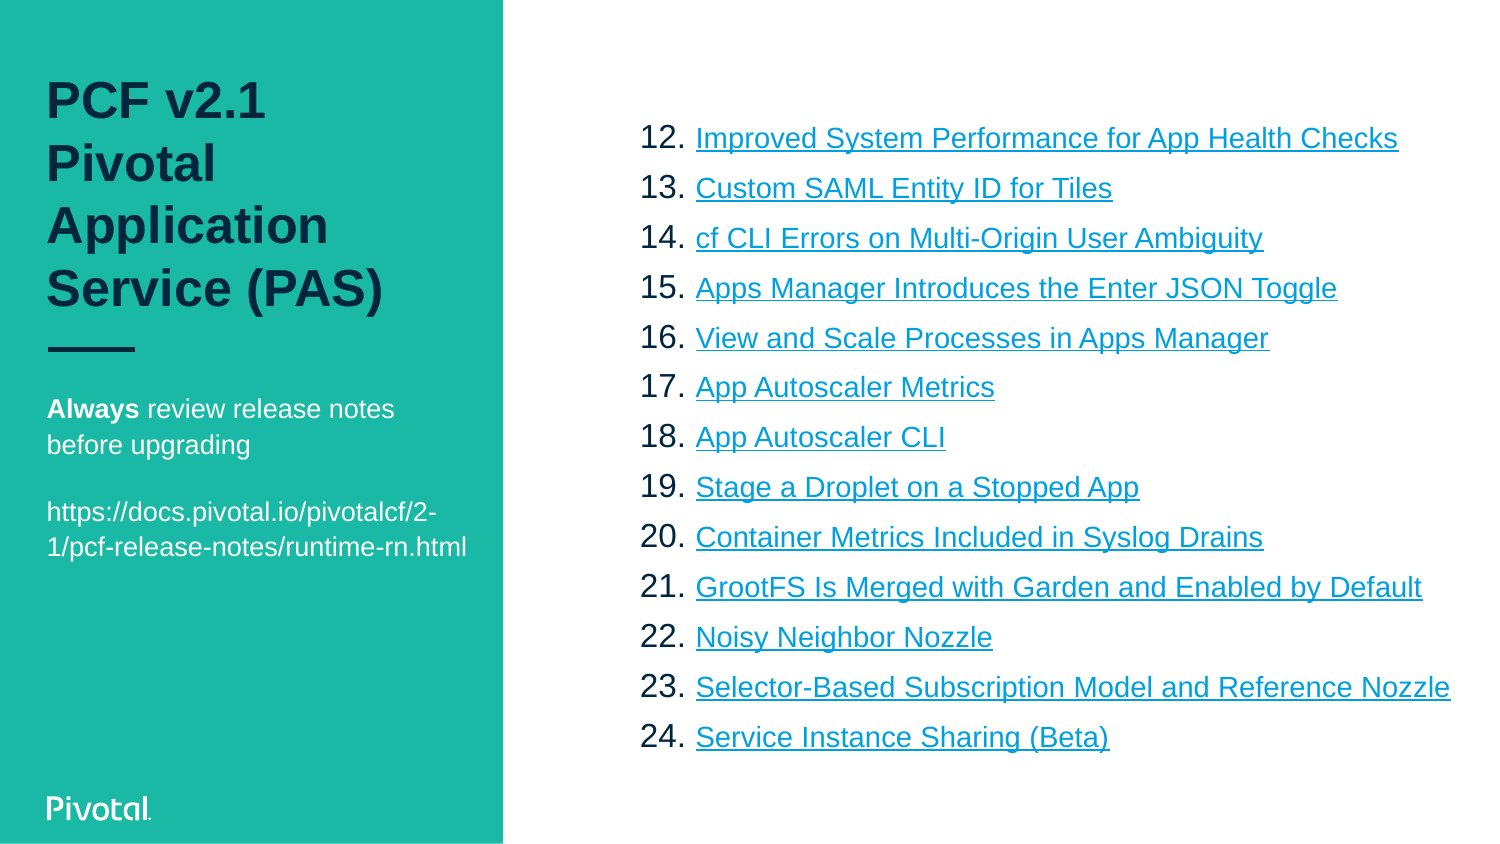

# PCF v2.1
Pivotal Application Service (PAS)
12. Improved System Performance for App Health Checks
13. Custom SAML Entity ID for Tiles
14. cf CLI Errors on Multi-Origin User Ambiguity
15. Apps Manager Introduces the Enter JSON Toggle
16. View and Scale Processes in Apps Manager
17. App Autoscaler Metrics
18. App Autoscaler CLI
19. Stage a Droplet on a Stopped App
20. Container Metrics Included in Syslog Drains
21. GrootFS Is Merged with Garden and Enabled by Default
22. Noisy Neighbor Nozzle
23. Selector-Based Subscription Model and Reference Nozzle
24. Service Instance Sharing (Beta)

Always review release notes before upgrading
https://docs.pivotal.io/pivotalcf/2-1/pcf-release-notes/runtime-rn.html